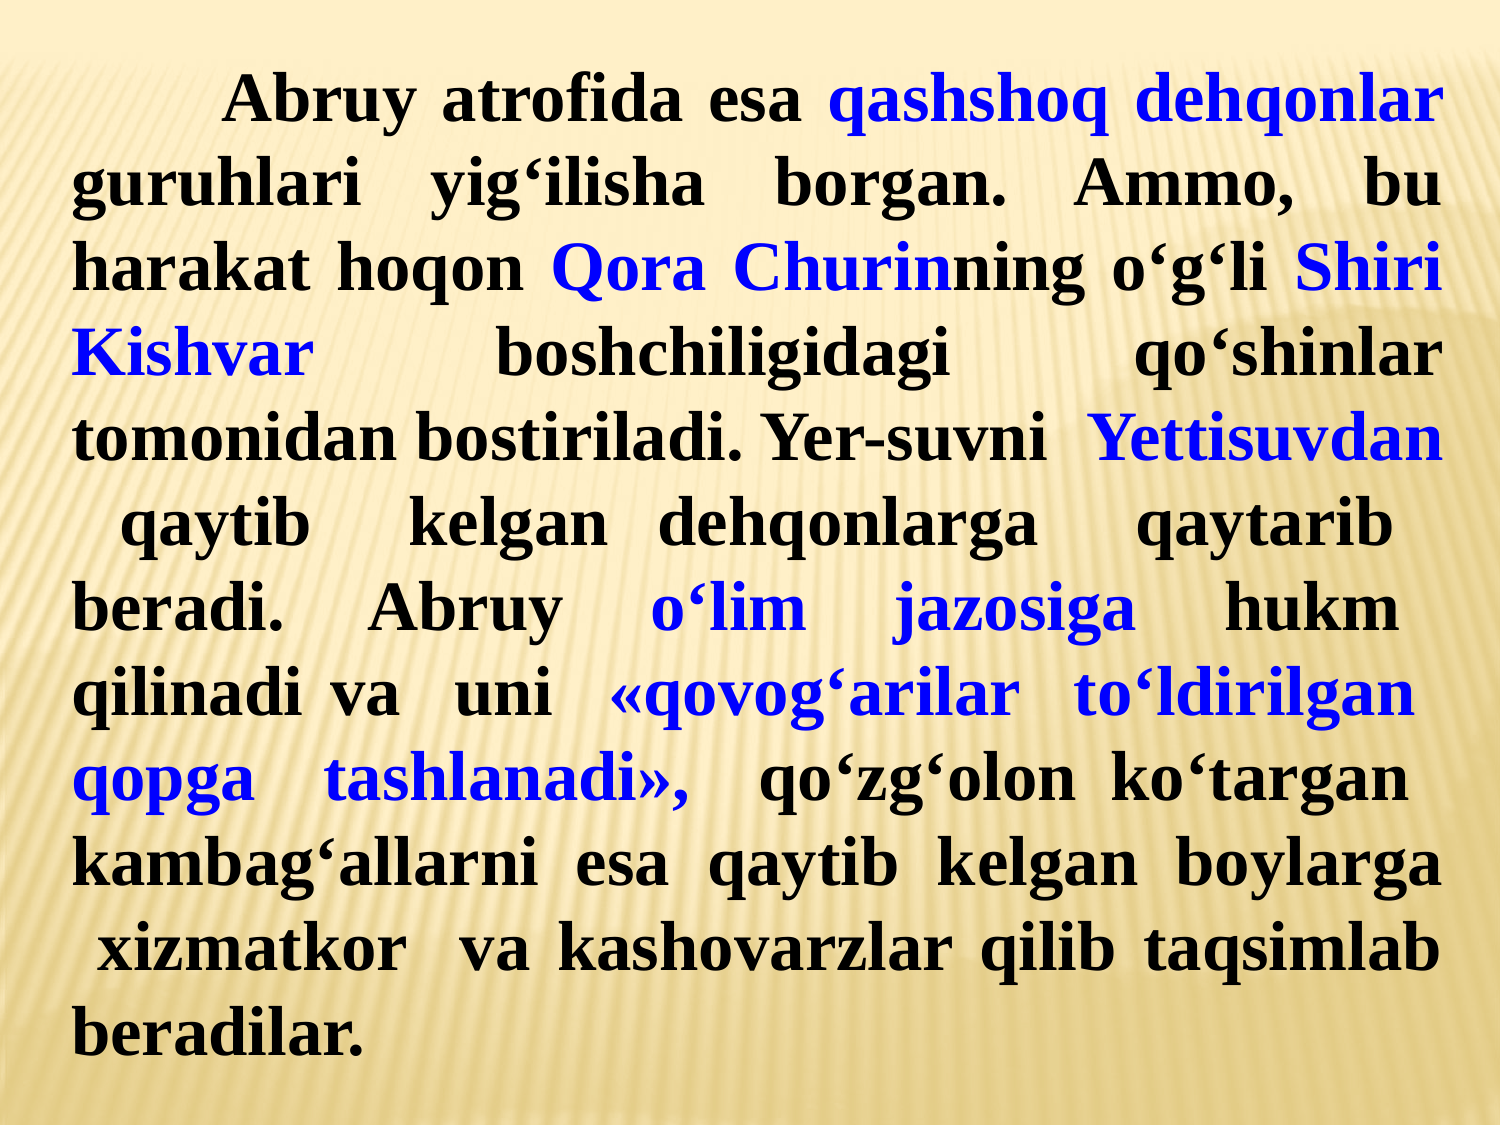

Abruy atrofida esa qashshoq dehqonlar guruhlari yig‘ilisha borgan. Ammo, bu harakat hoqon Qora Churinning o‘g‘li Shiri Kishvar boshchiligidagi qo‘shinlar tomonidan bostiriladi. Yer-suvni  Yettisuvdan  qaytib  kеlgan dеhqonlarga  qaytarib  beradi.  Abruy  o‘lim  jazosiga  hukm  qilinadi va  uni  «qovog‘arilar  to‘ldirilgan  qopga  tashlanadi»,  qo‘zg‘olon ko‘targan  kambag‘allarni  esa  qaytib  kеlgan  boylarga  xizmatkor  va kashovarzlar qilib taqsimlab beradilar.